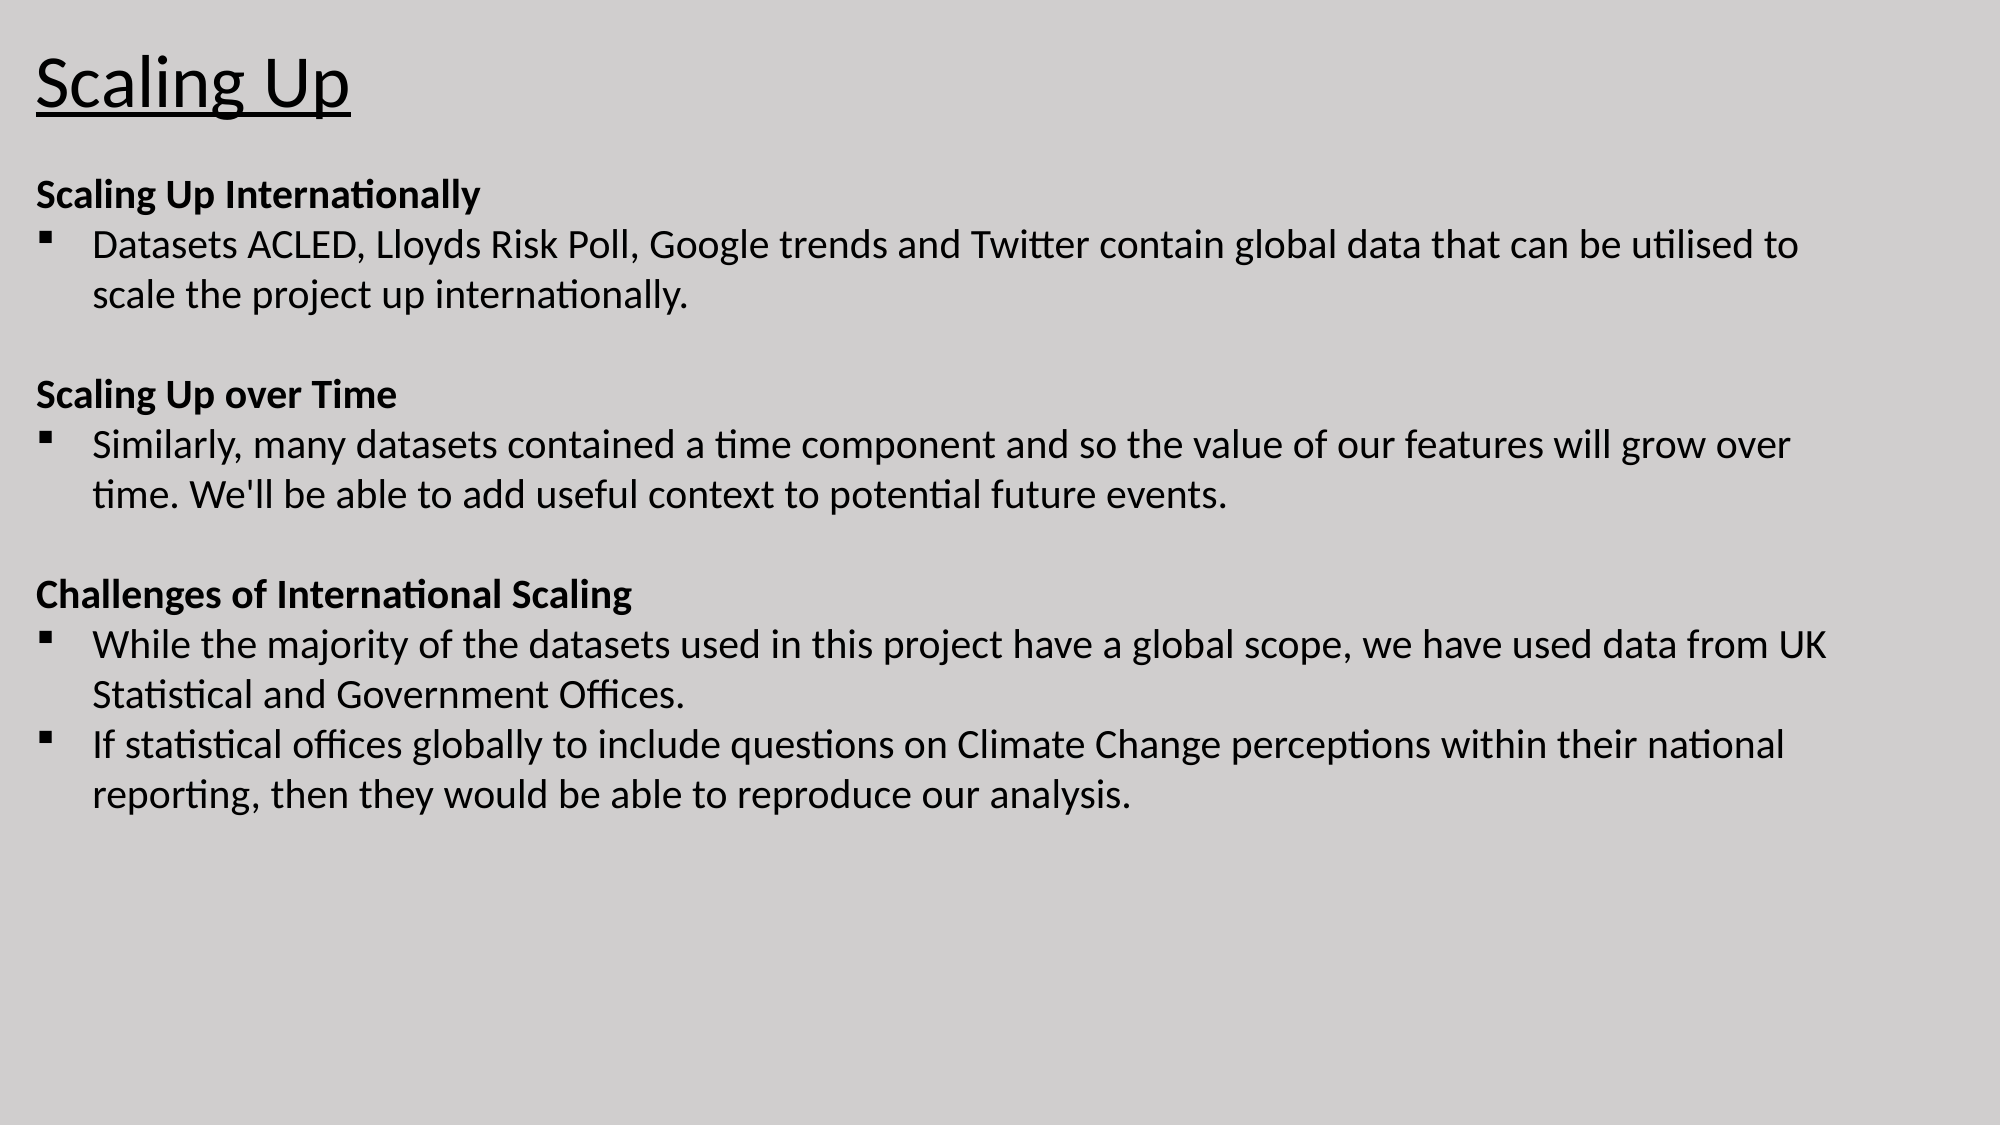

Scaling Up
Scaling Up Internationally
Datasets ACLED, Lloyds Risk Poll, Google trends and Twitter contain global data that can be utilised to scale the project up internationally.

Scaling Up over Time
Similarly, many datasets contained a time component and so the value of our features will grow over time. We'll be able to add useful context to potential future events.

Challenges of International Scaling
While the majority of the datasets used in this project have a global scope, we have used data from UK Statistical and Government Offices.
If statistical offices globally to include questions on Climate Change perceptions within their national reporting, then they would be able to reproduce our analysis.